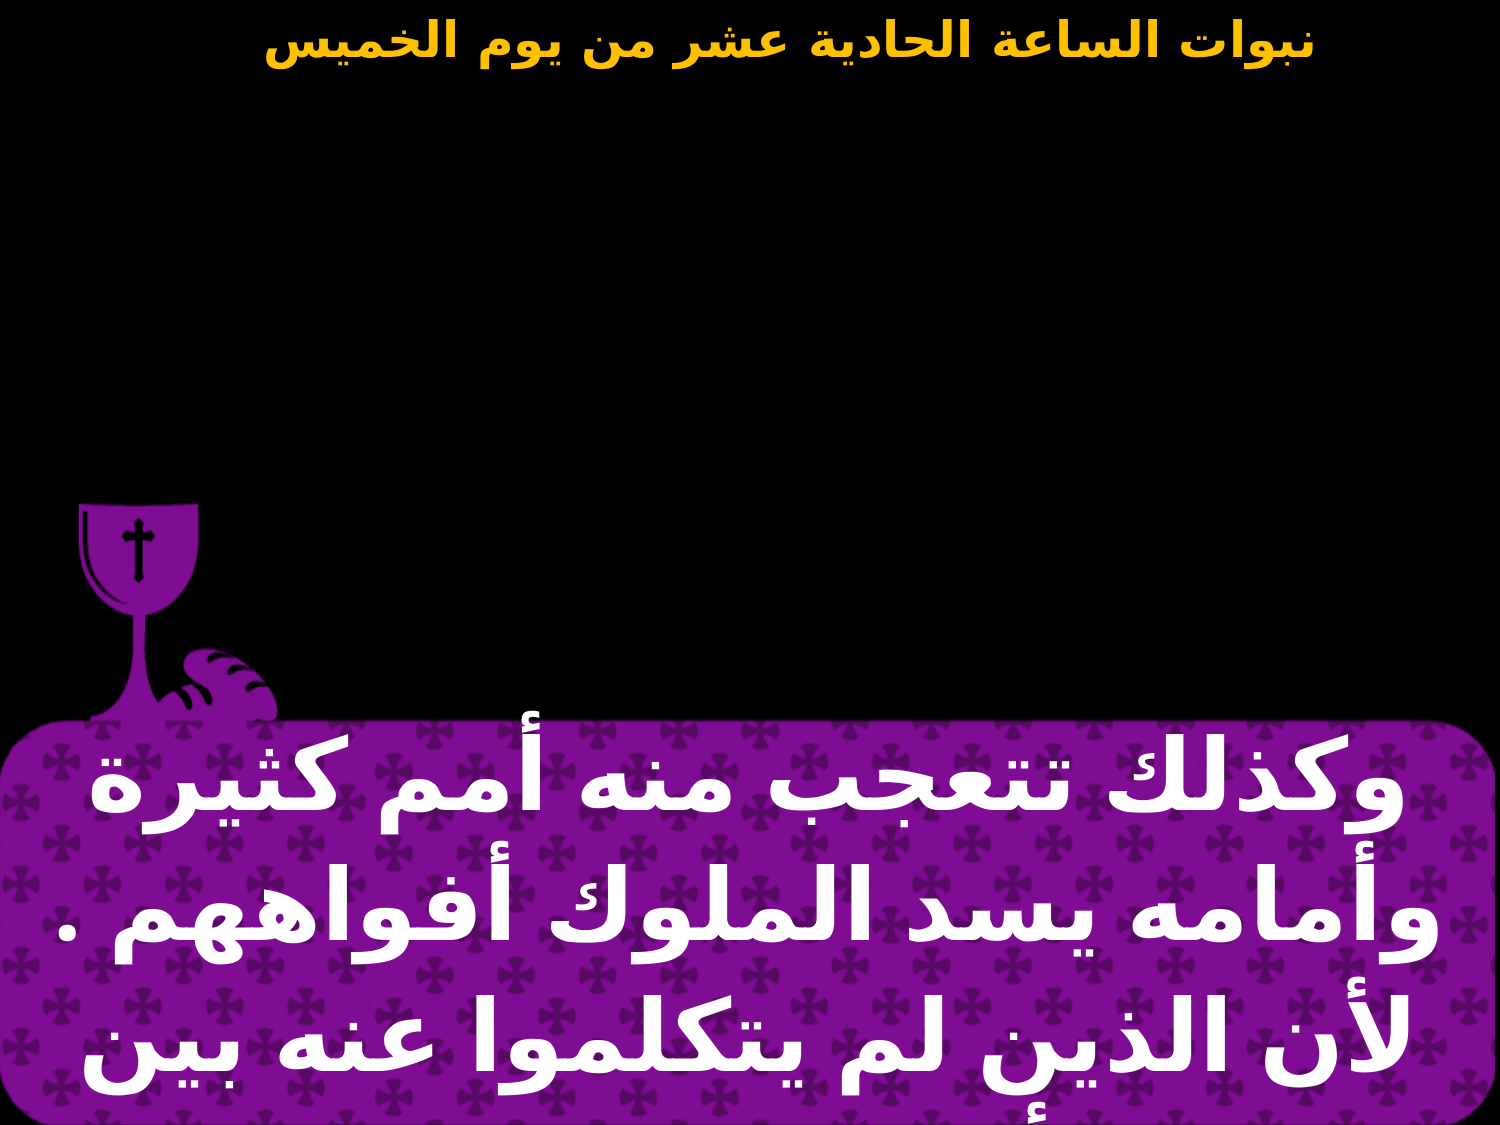

| وكذلك تتعجب منه أمم كثيرة وأمامه يسد الملوك أفواههم . لأن الذين لم يتكلموا عنه بين أيديهم يرون |
| --- |